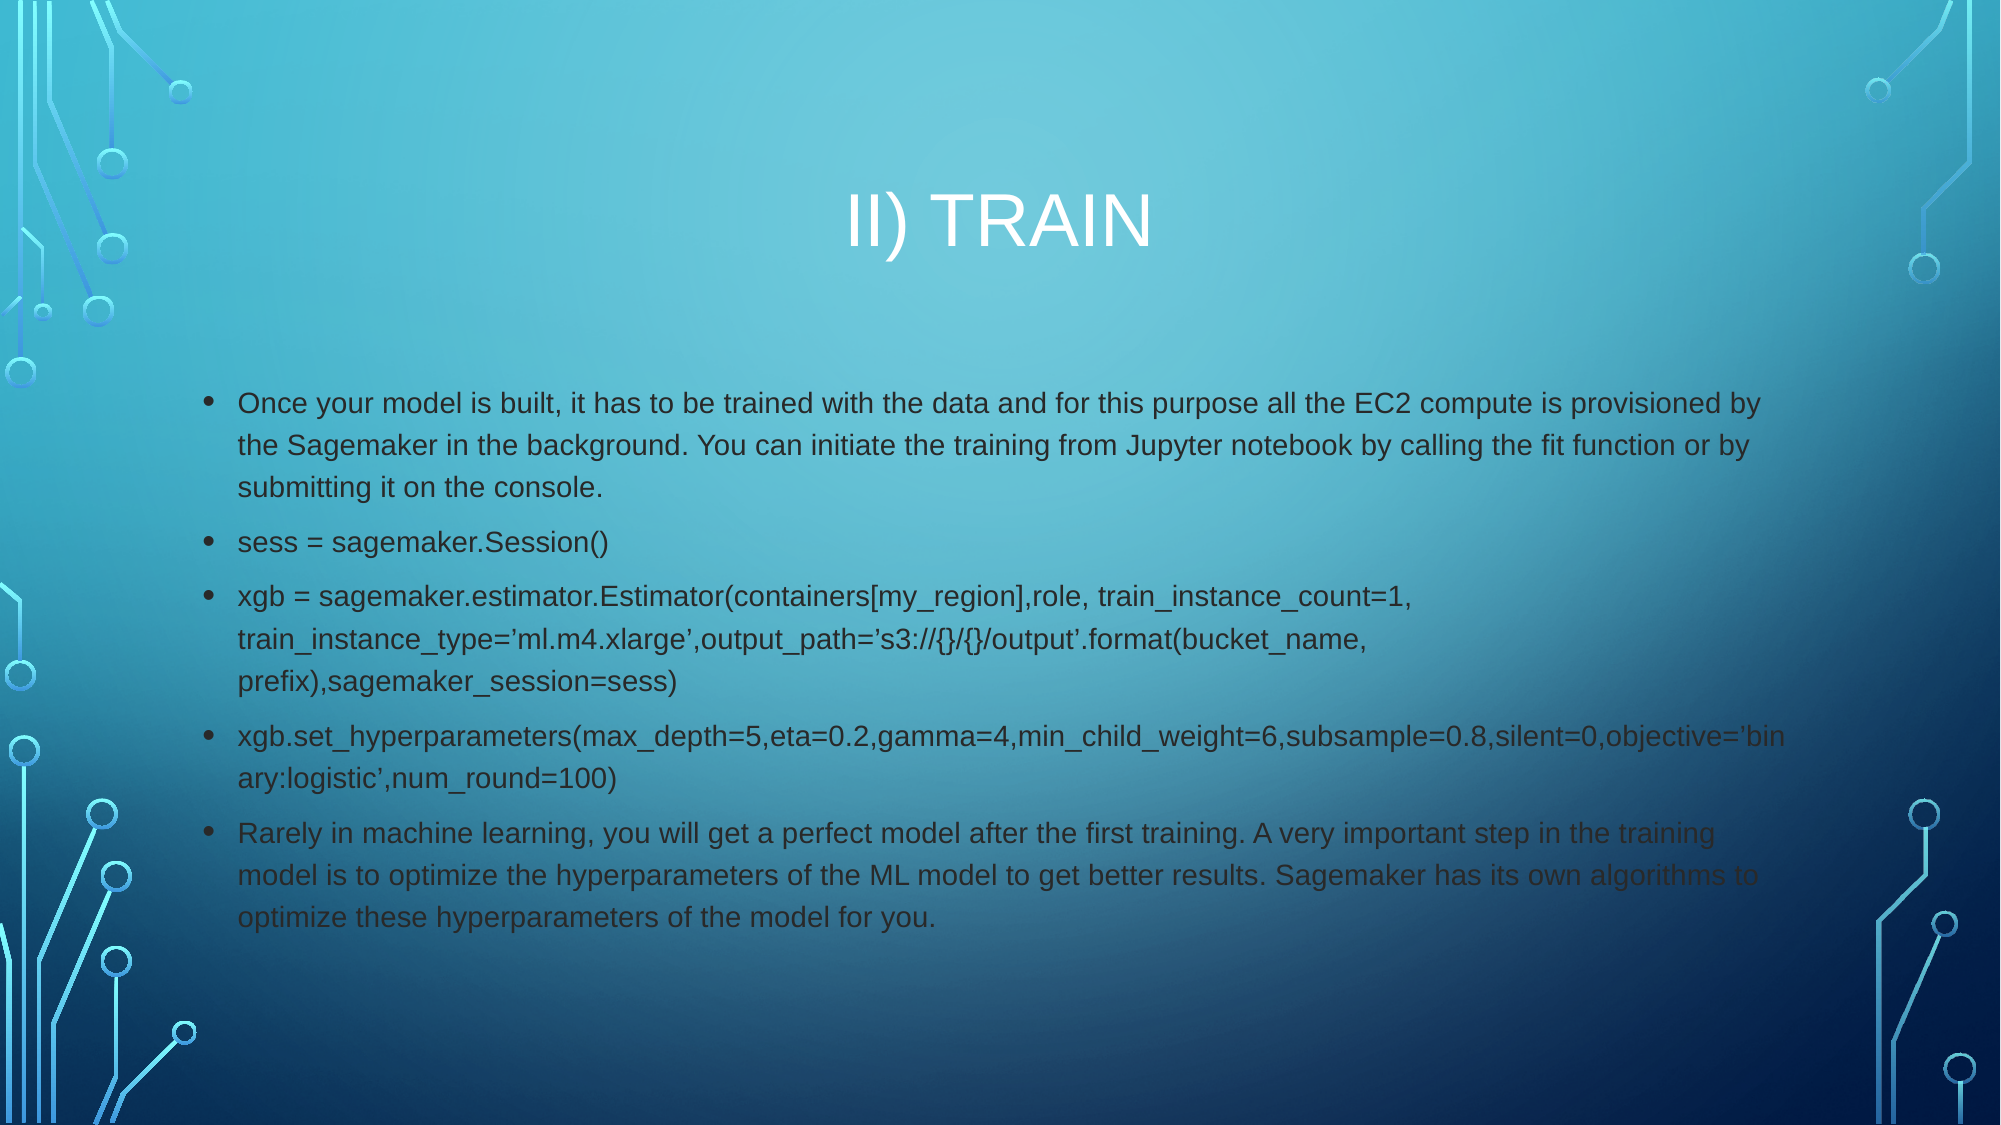

# ii) Train
Once your model is built, it has to be trained with the data and for this purpose all the EC2 compute is provisioned by the Sagemaker in the background. You can initiate the training from Jupyter notebook by calling the fit function or by submitting it on the console.
sess = sagemaker.Session()
xgb = sagemaker.estimator.Estimator(containers[my_region],role, train_instance_count=1, train_instance_type=’ml.m4.xlarge’,output_path=’s3://{}/{}/output’.format(bucket_name, prefix),sagemaker_session=sess)
xgb.set_hyperparameters(max_depth=5,eta=0.2,gamma=4,min_child_weight=6,subsample=0.8,silent=0,objective=’binary:logistic’,num_round=100)
Rarely in machine learning, you will get a perfect model after the first training. A very important step in the training model is to optimize the hyperparameters of the ML model to get better results. Sagemaker has its own algorithms to optimize these hyperparameters of the model for you.